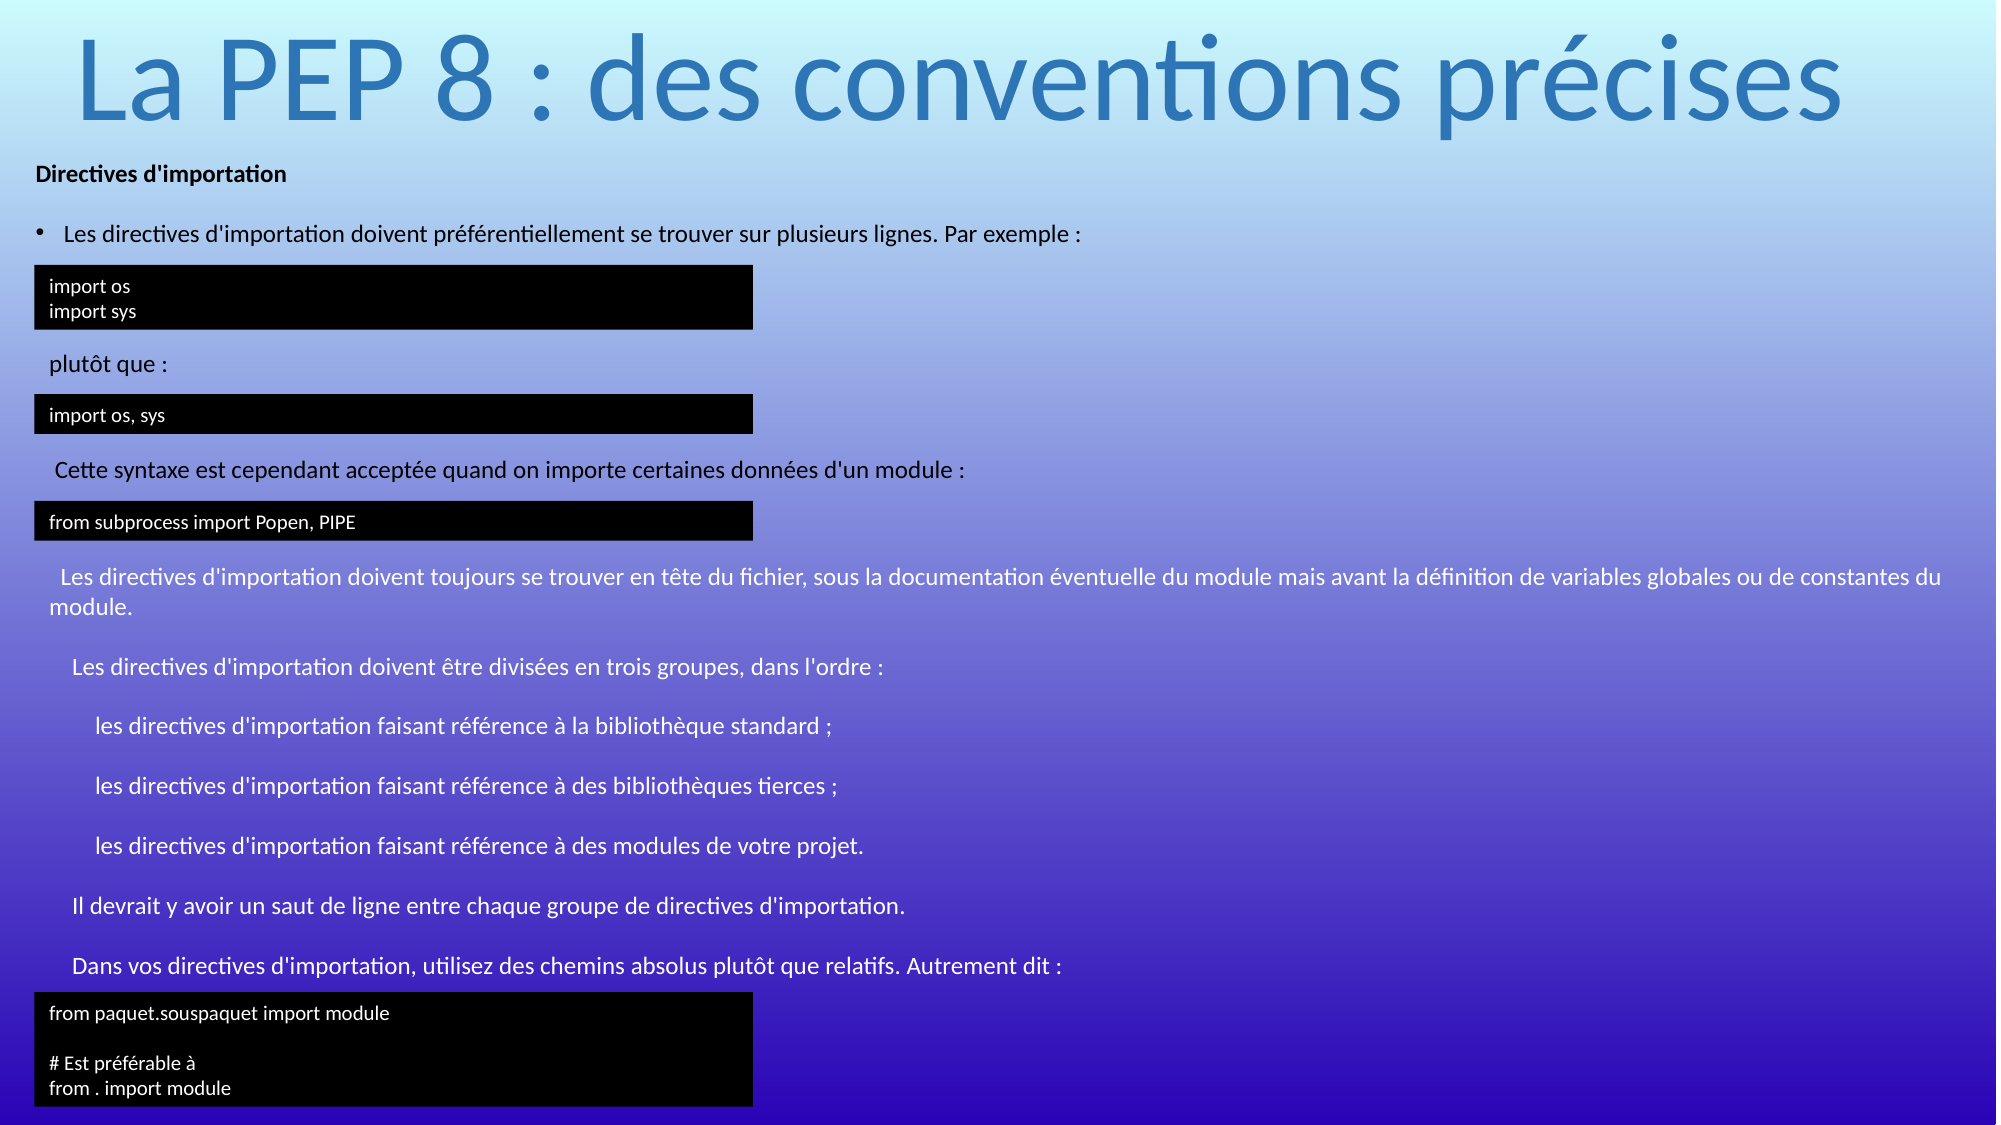

# La PEP 8 : des conventions précises

Directives d'importation

Les directives d'importation doivent préférentiellement se trouver sur plusieurs lignes. Par exemple :
import os
import sys   ...
plutôt que :
import os, sys
 Cette syntaxe est cependant acceptée quand on importe certaines données d'un module :
from subprocess import Popen, PIPE
  Les directives d'importation doivent toujours se trouver en tête du fichier, sous la documentation éventuelle du module mais avant la définition de variables globales ou de constantes du module.

    Les directives d'importation doivent être divisées en trois groupes, dans l'ordre :

        les directives d'importation faisant référence à la bibliothèque standard ;

        les directives d'importation faisant référence à des bibliothèques tierces ;

        les directives d'importation faisant référence à des modules de votre projet.

    Il devrait y avoir un saut de ligne entre chaque groupe de directives d'importation.

    Dans vos directives d'importation, utilisez des chemins absolus plutôt que relatifs. Autrement dit :
from paquet.souspaquet import module

# Est préférable à
from . import module

605